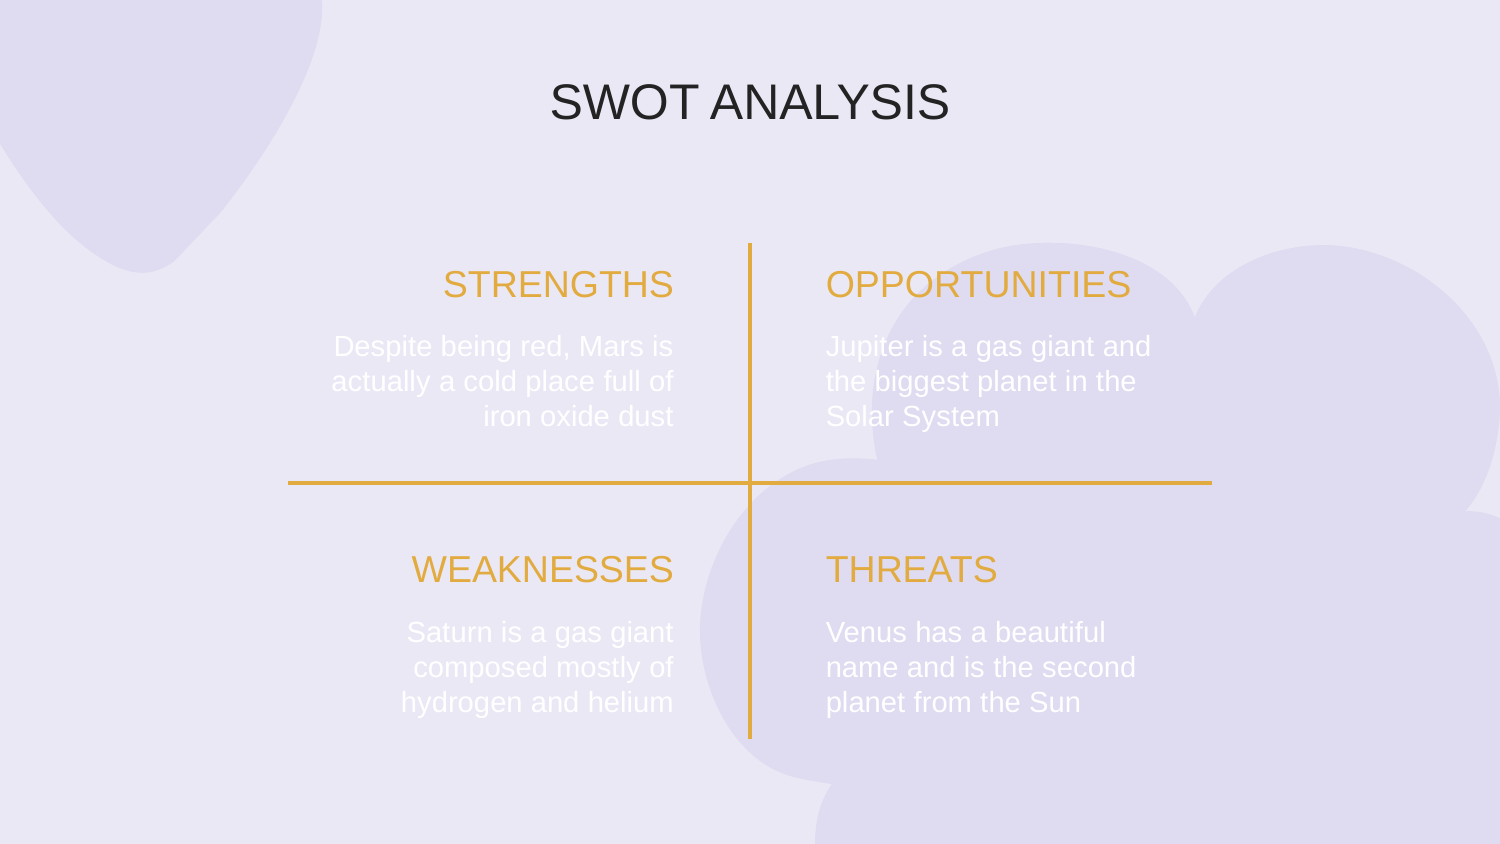

SWOT ANALYSIS
STRENGTHS
OPPORTUNITIES
Despite being red, Mars is actually a cold place full of iron oxide dust
Jupiter is a gas giant and the biggest planet in the Solar System
# WEAKNESSES
THREATS
Saturn is a gas giant composed mostly of hydrogen and helium
Venus has a beautiful name and is the second planet from the Sun